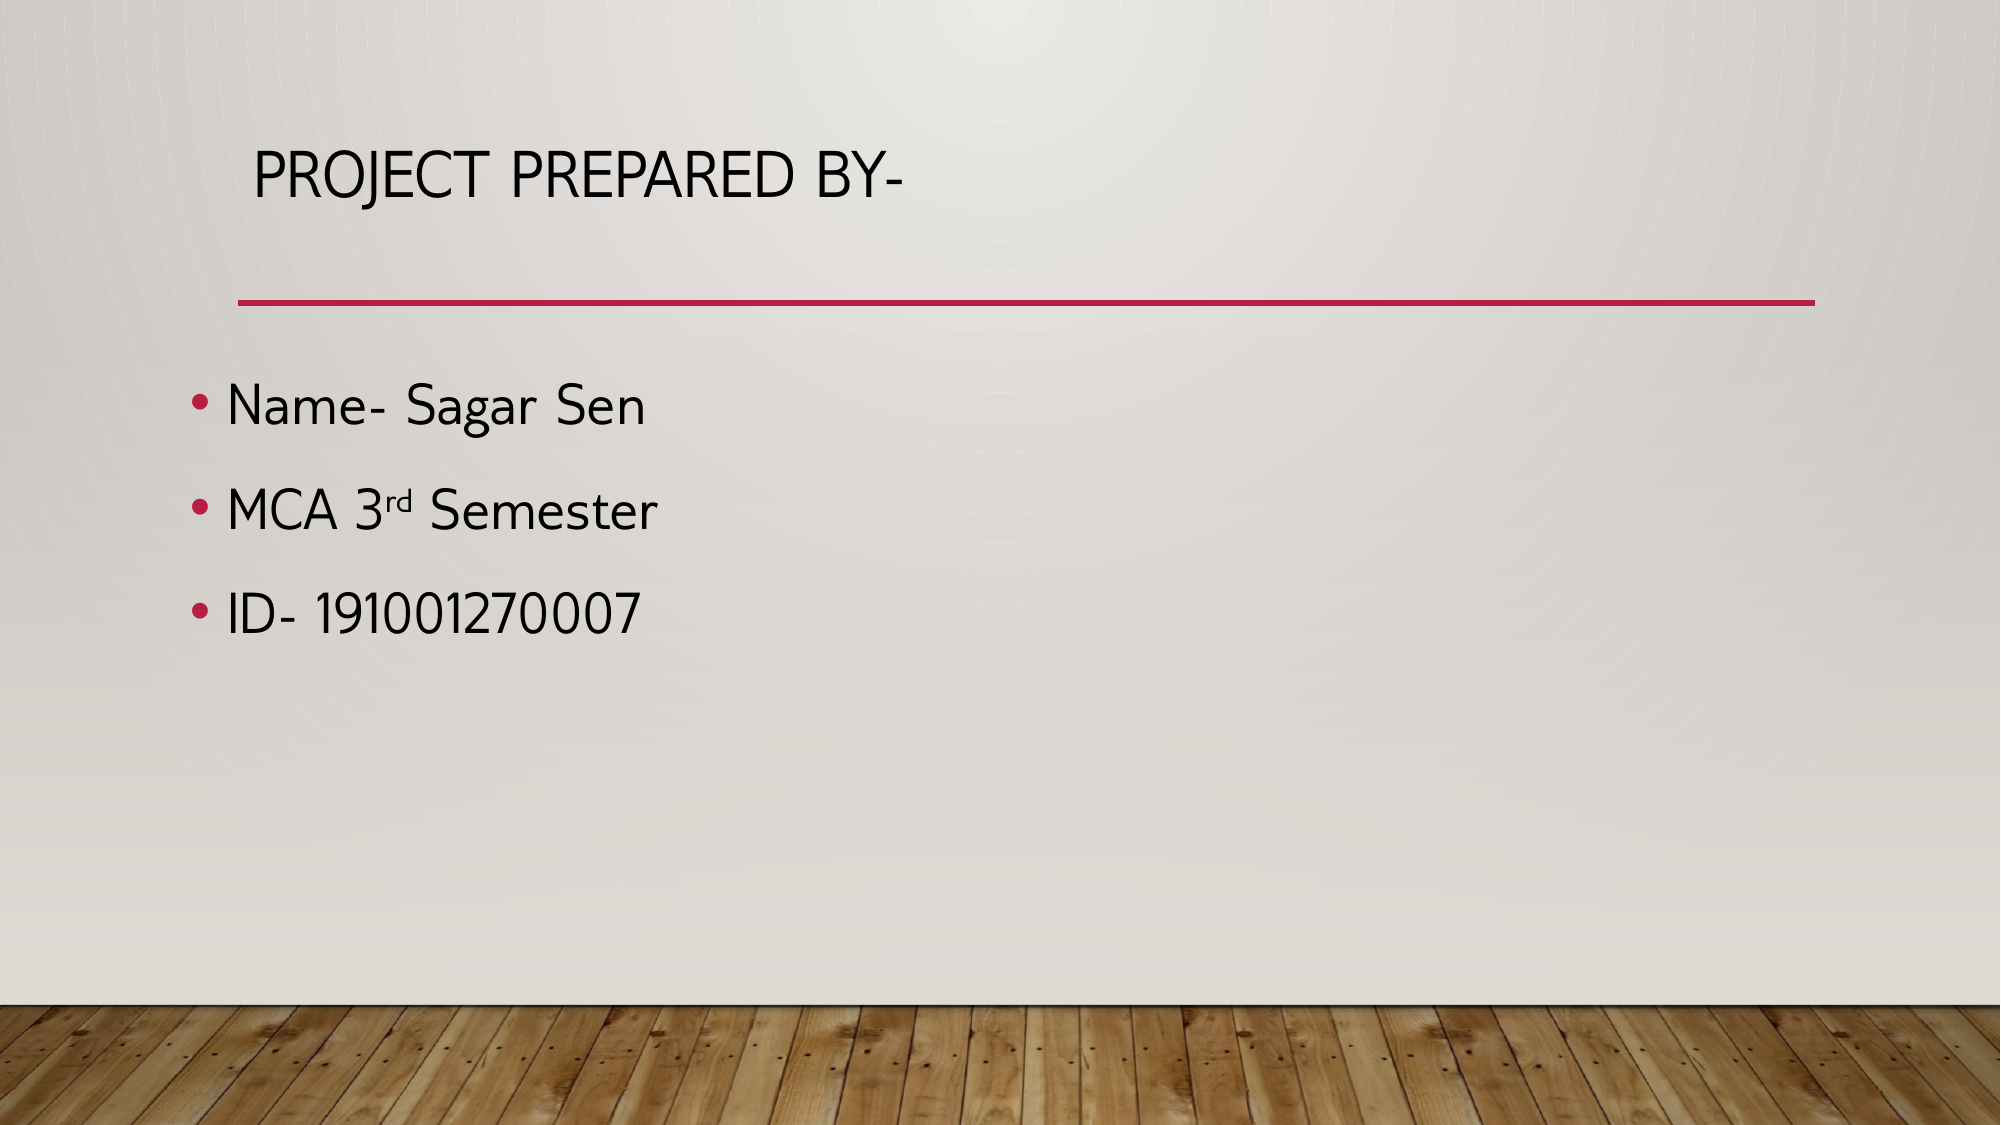

# Project Prepared by-
Name- Sagar Sen
MCA 3rd Semester
ID- 191001270007